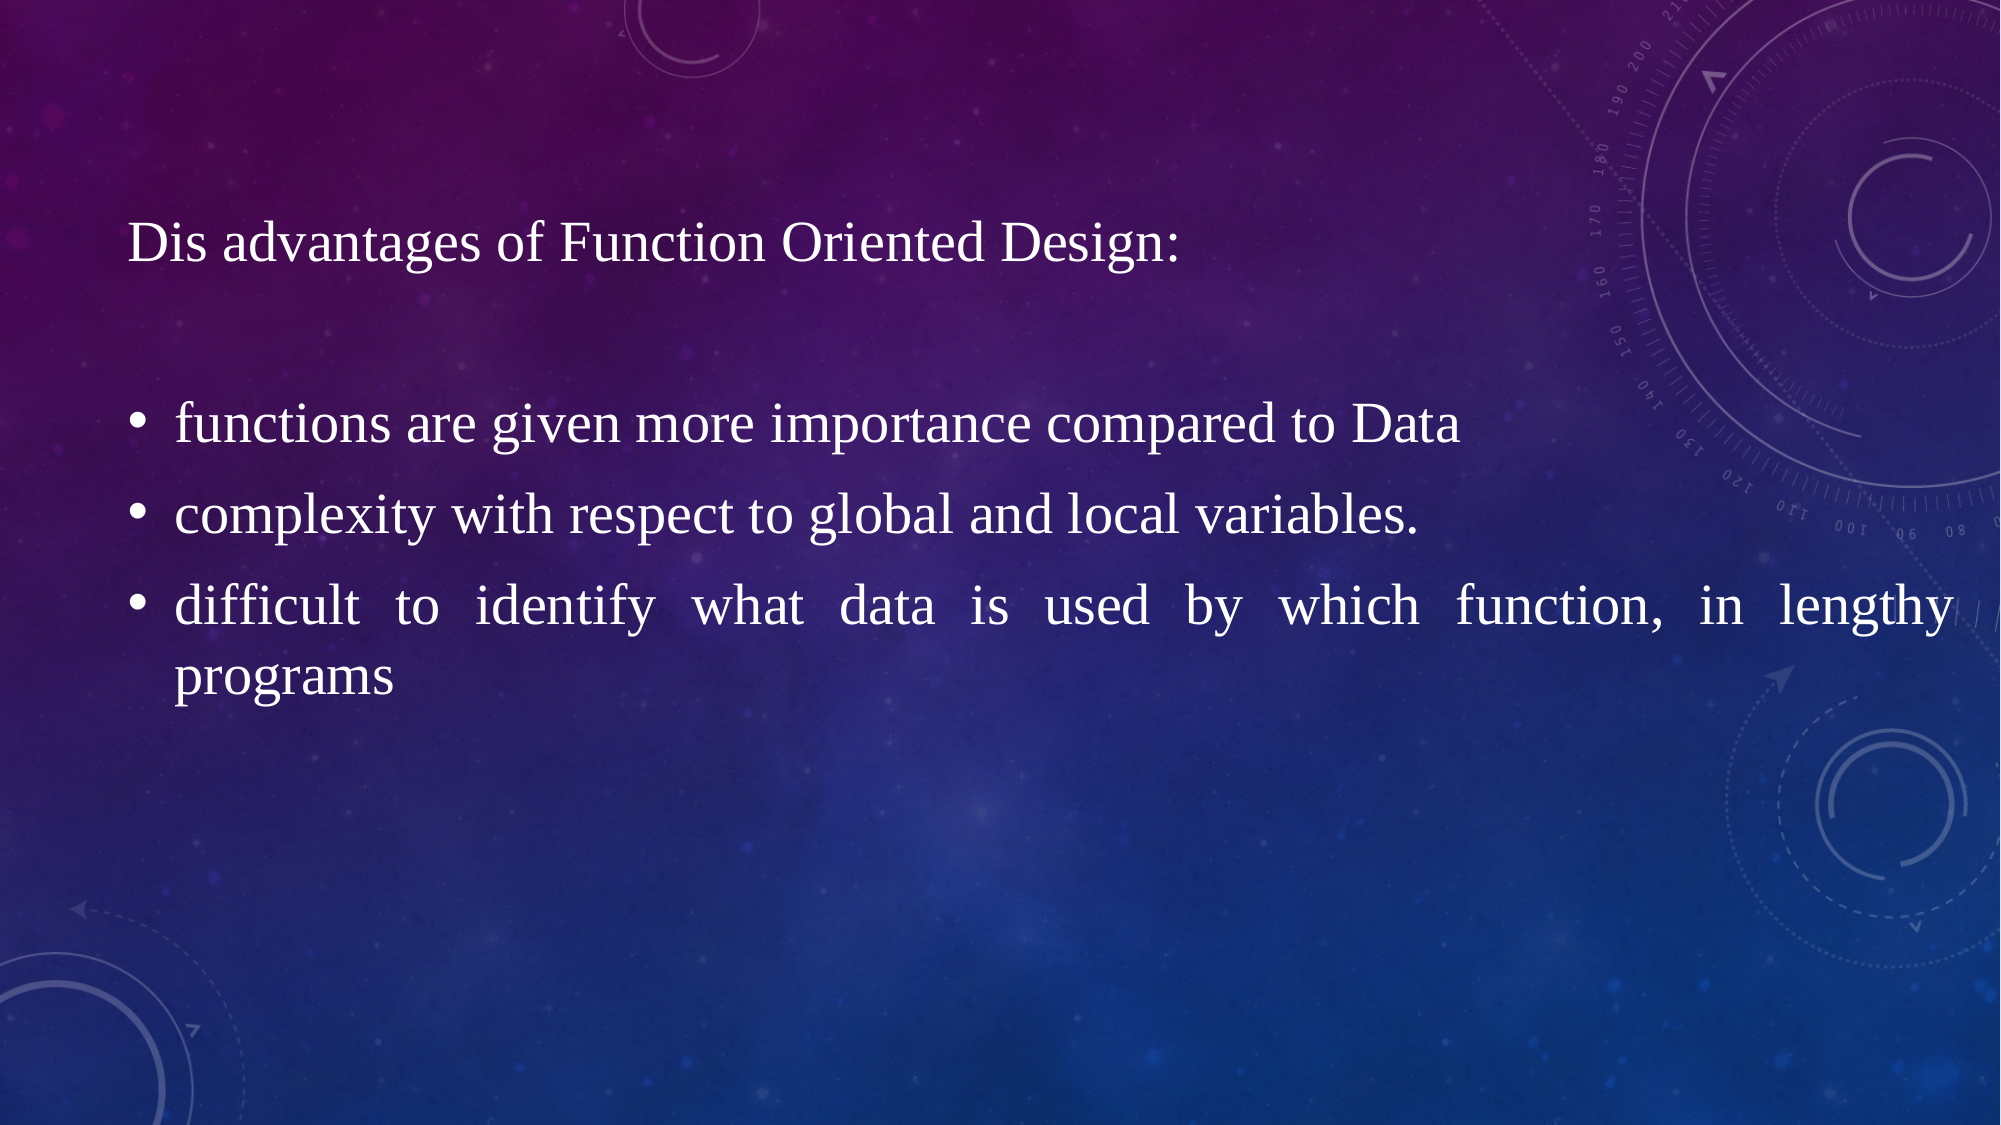

Dis advantages of Function Oriented Design:

functions are given more importance compared to Data
complexity with respect to global and local variables.
difficult to identify what data is used by which function, in lengthy programs